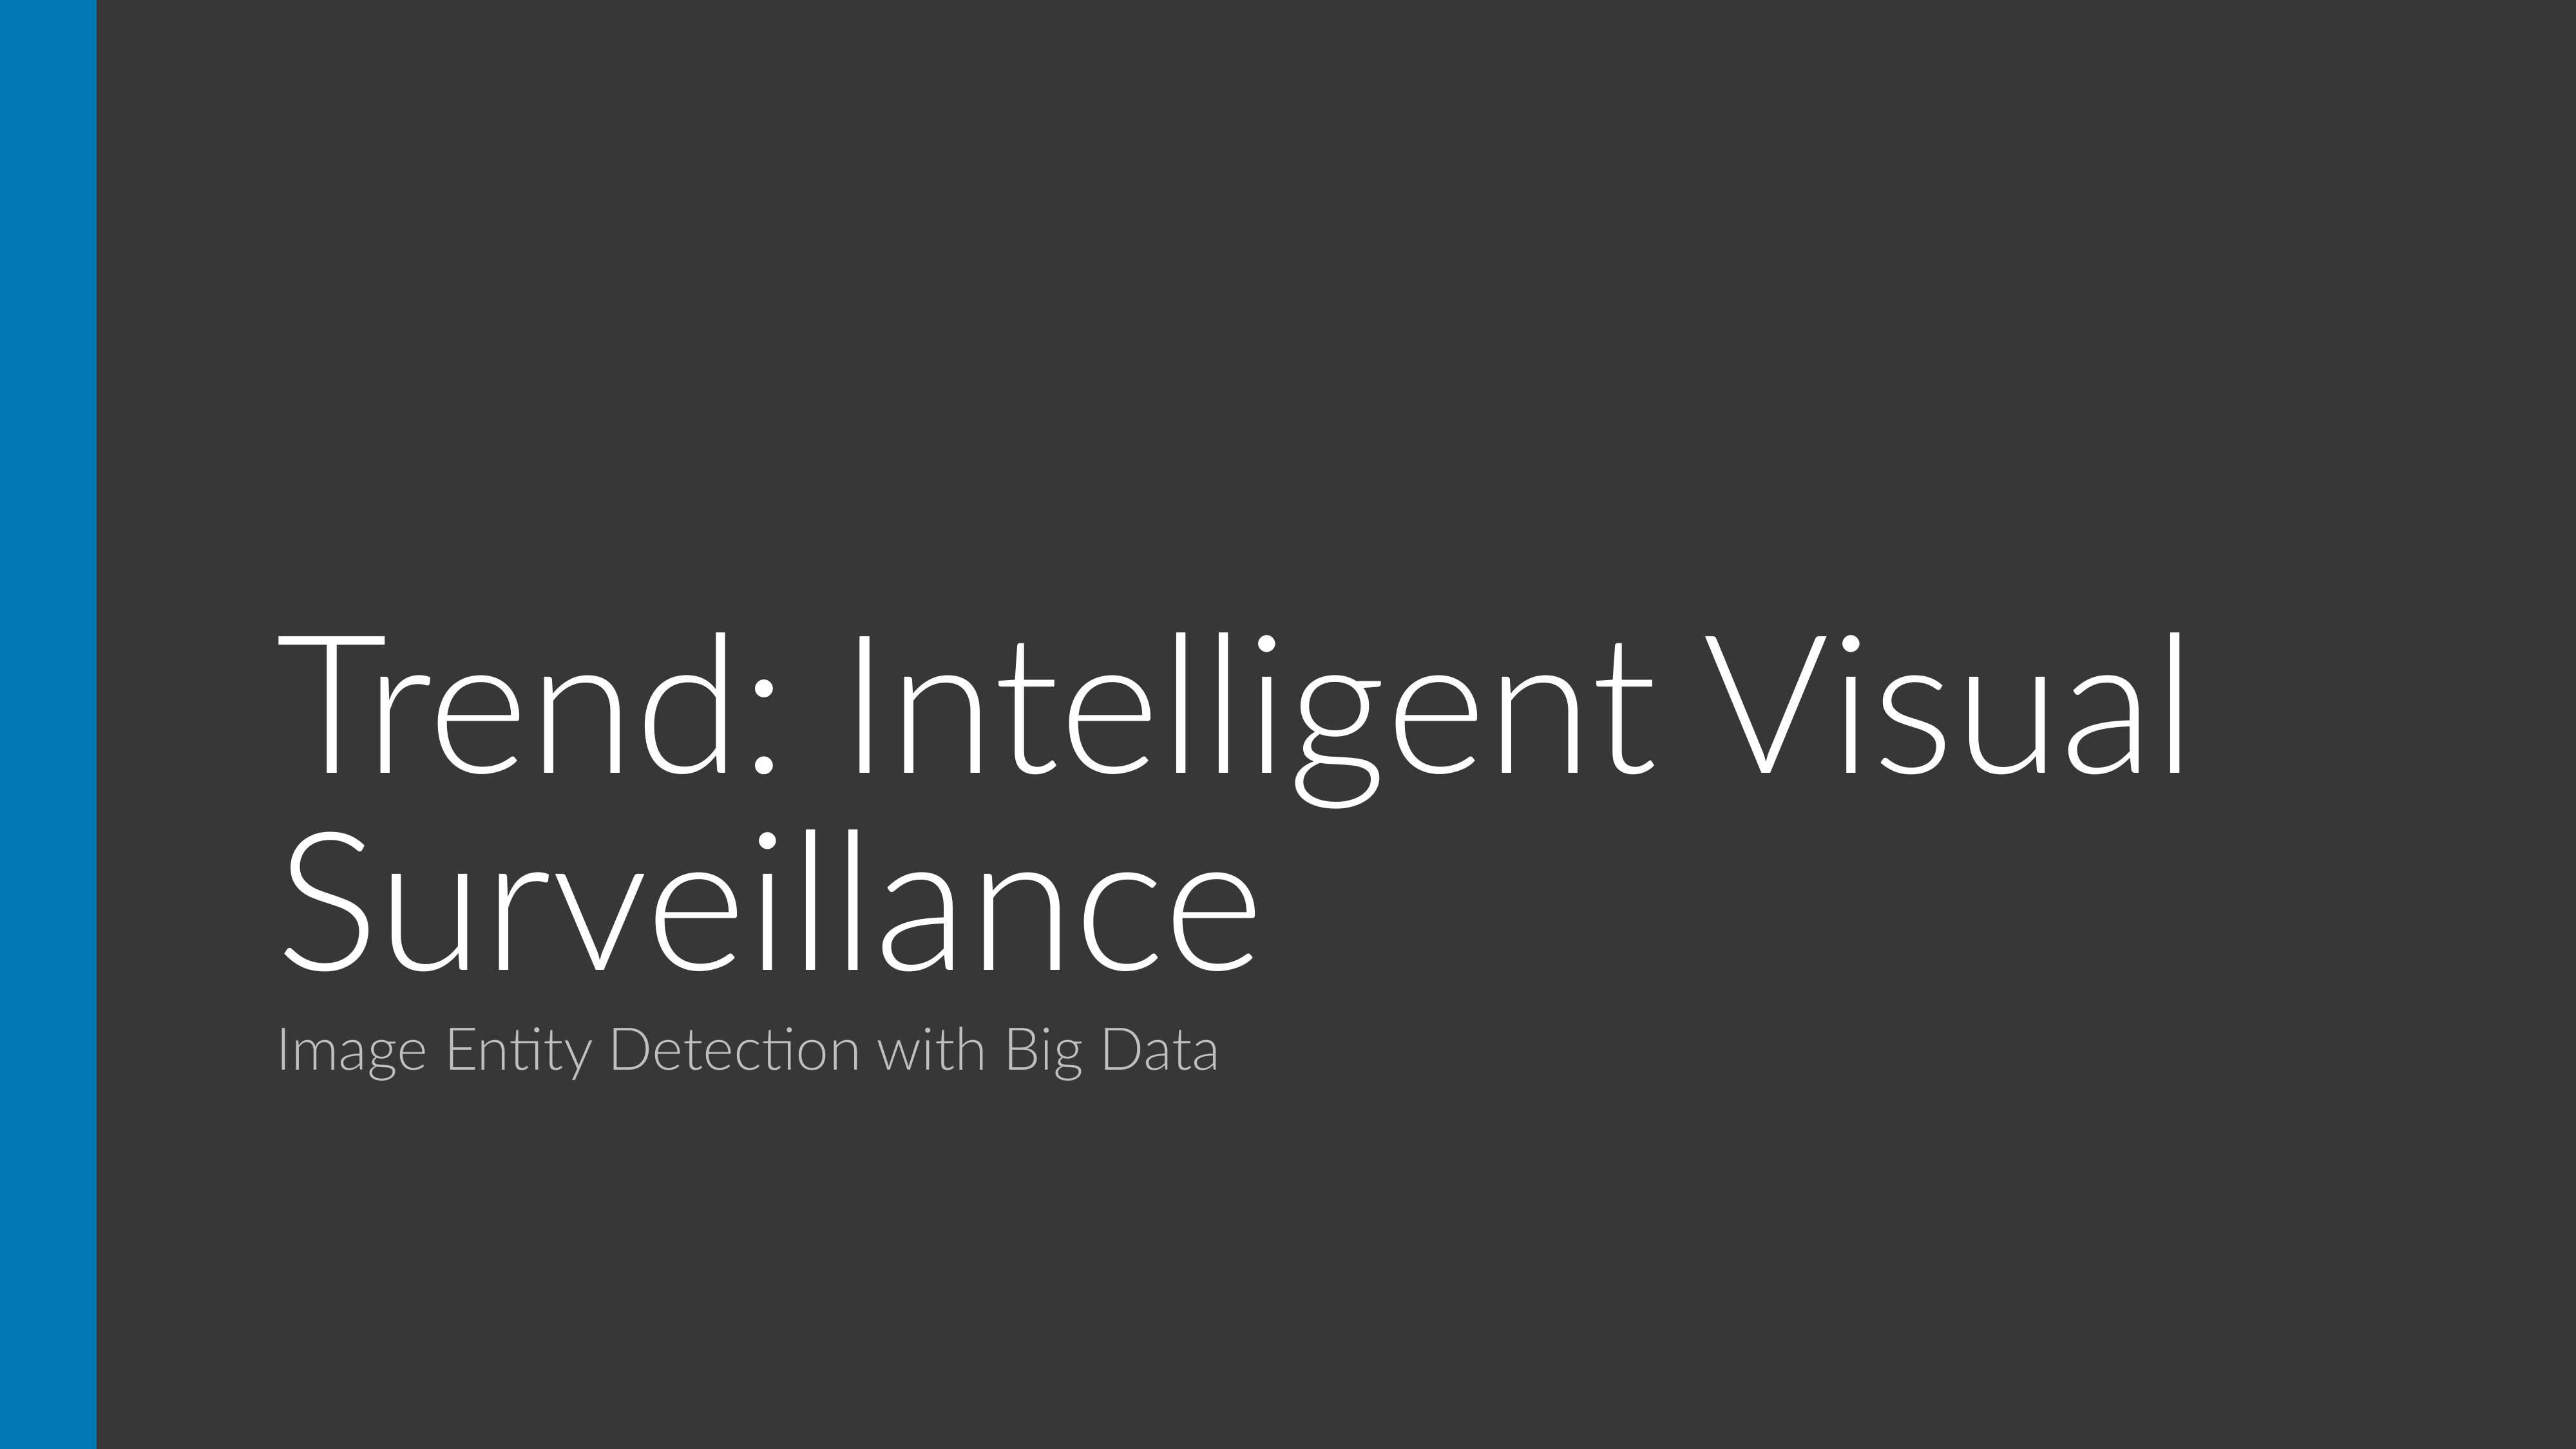

# Trend: Intelligent Visual Surveillance
Image Entity Detection with Big Data